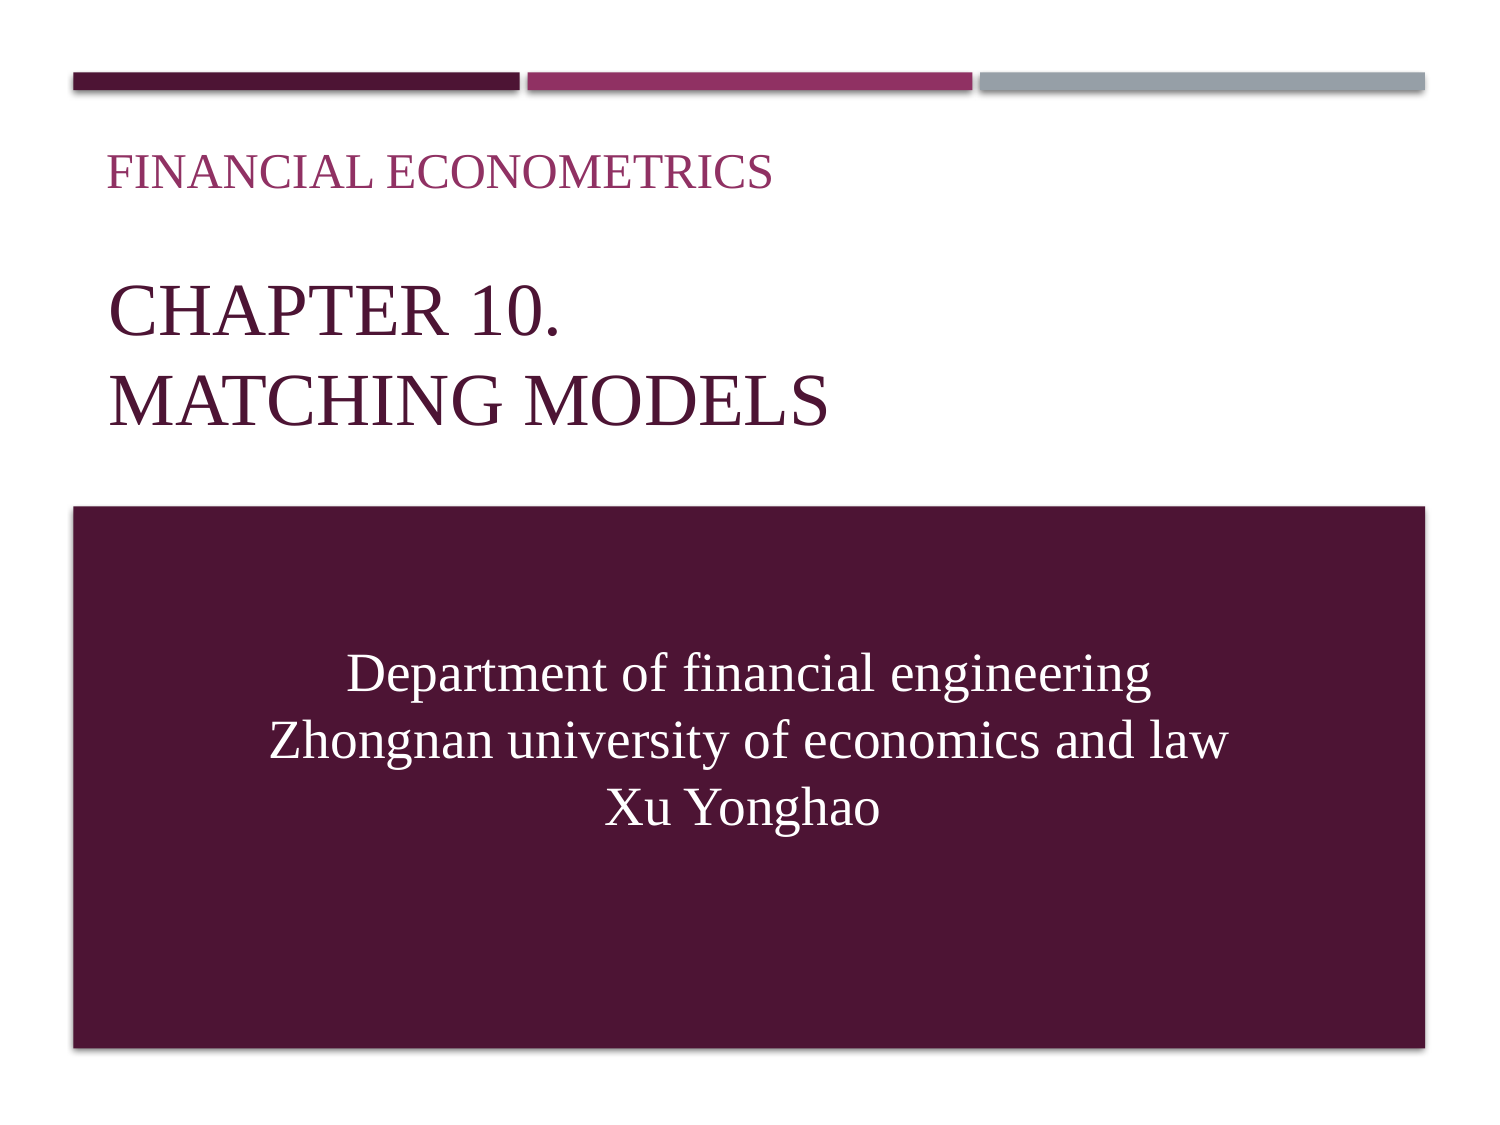

Financial Econometrics
# Chapter 10. matching models

Department of financial engineering
Zhongnan university of economics and law
Xu Yonghao